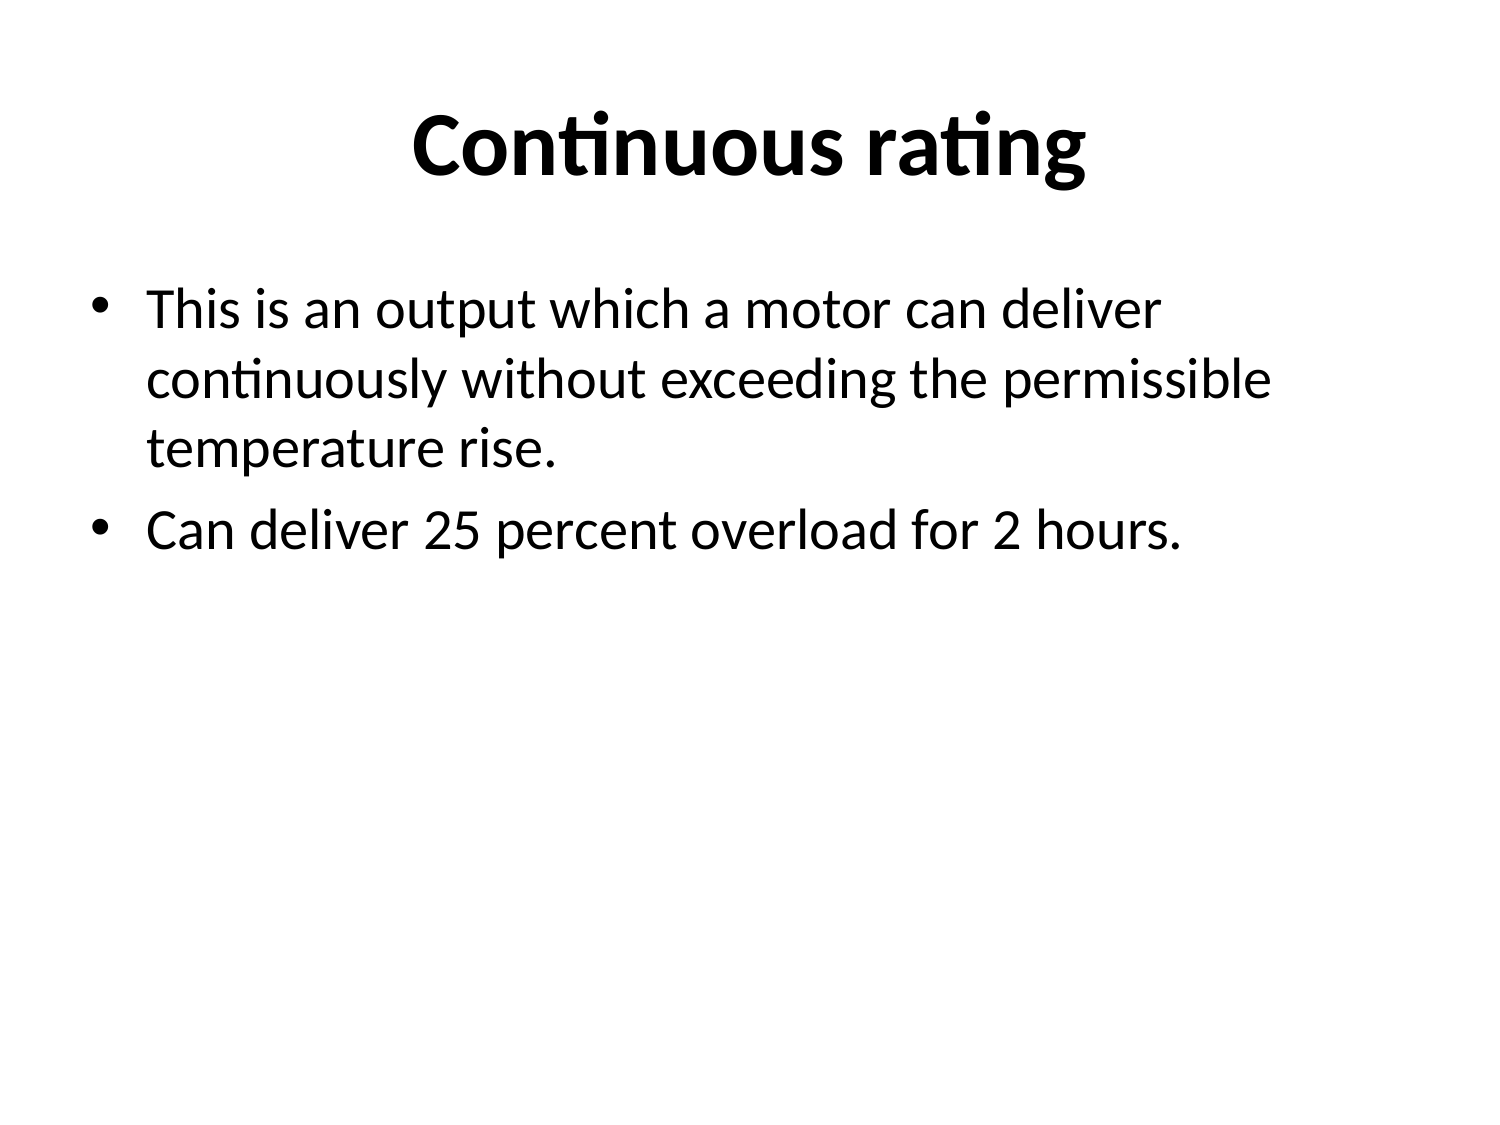

# Continuous rating
This is an output which a motor can deliver continuously without exceeding the permissible temperature rise.
Can deliver 25 percent overload for 2 hours.